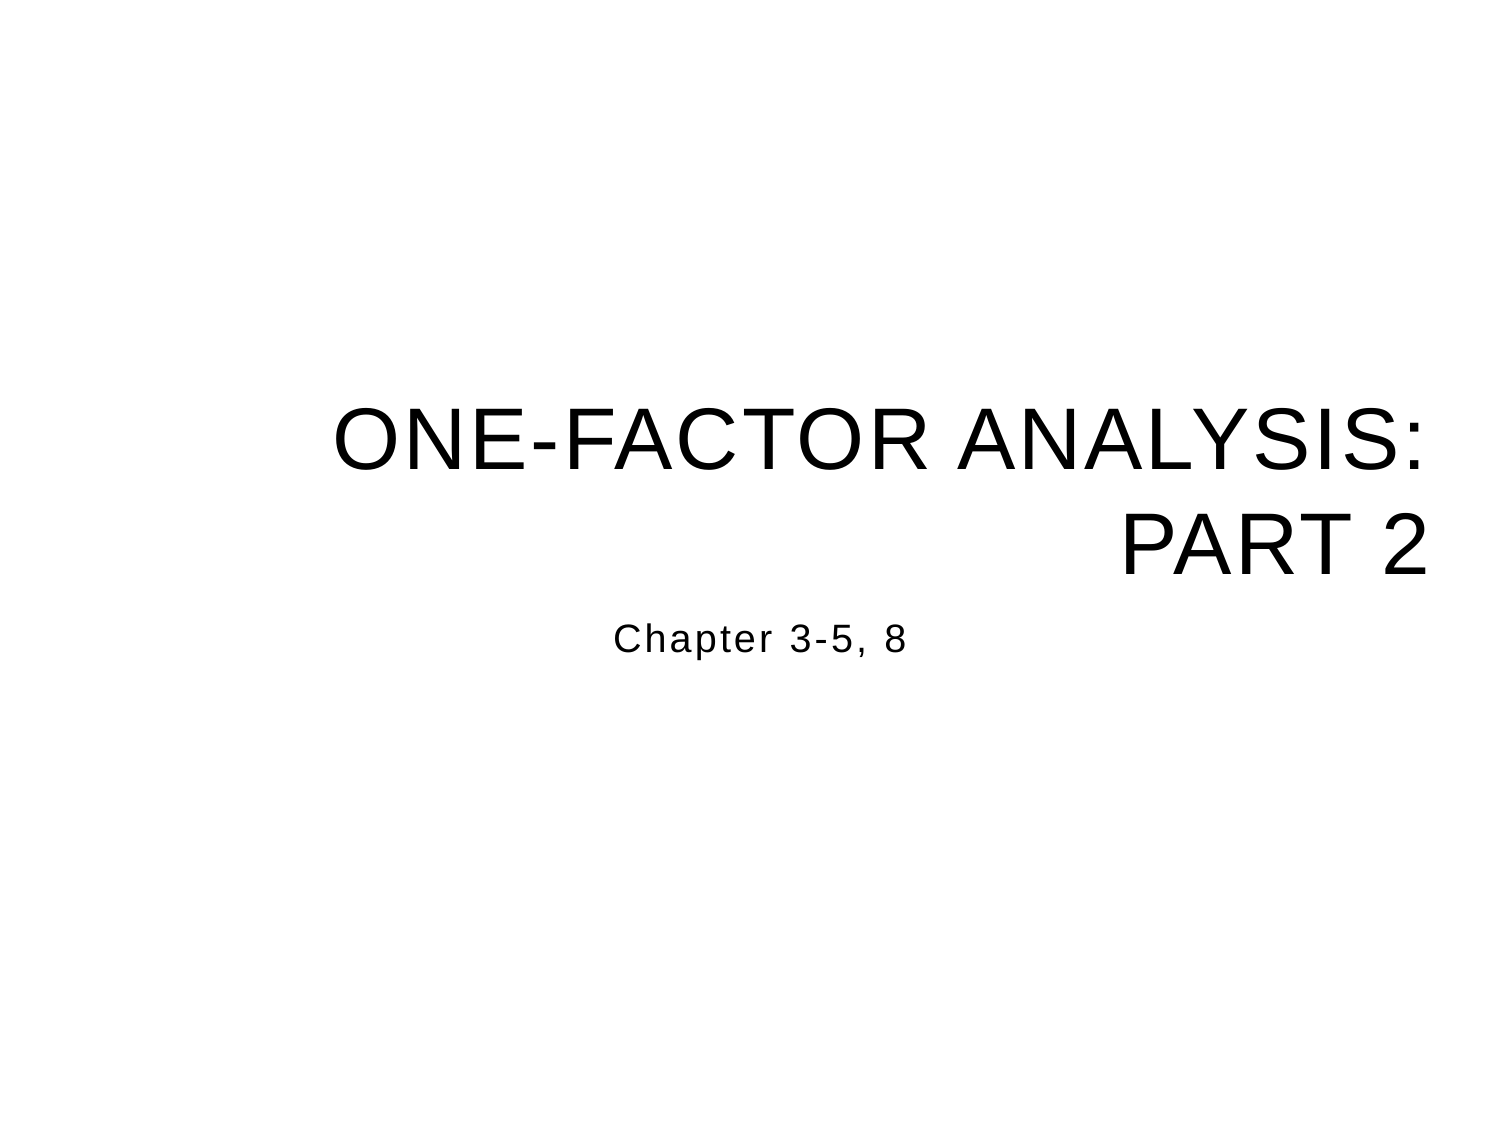

# One-Factor Analysis: Part 2
Chapter 3-5, 8